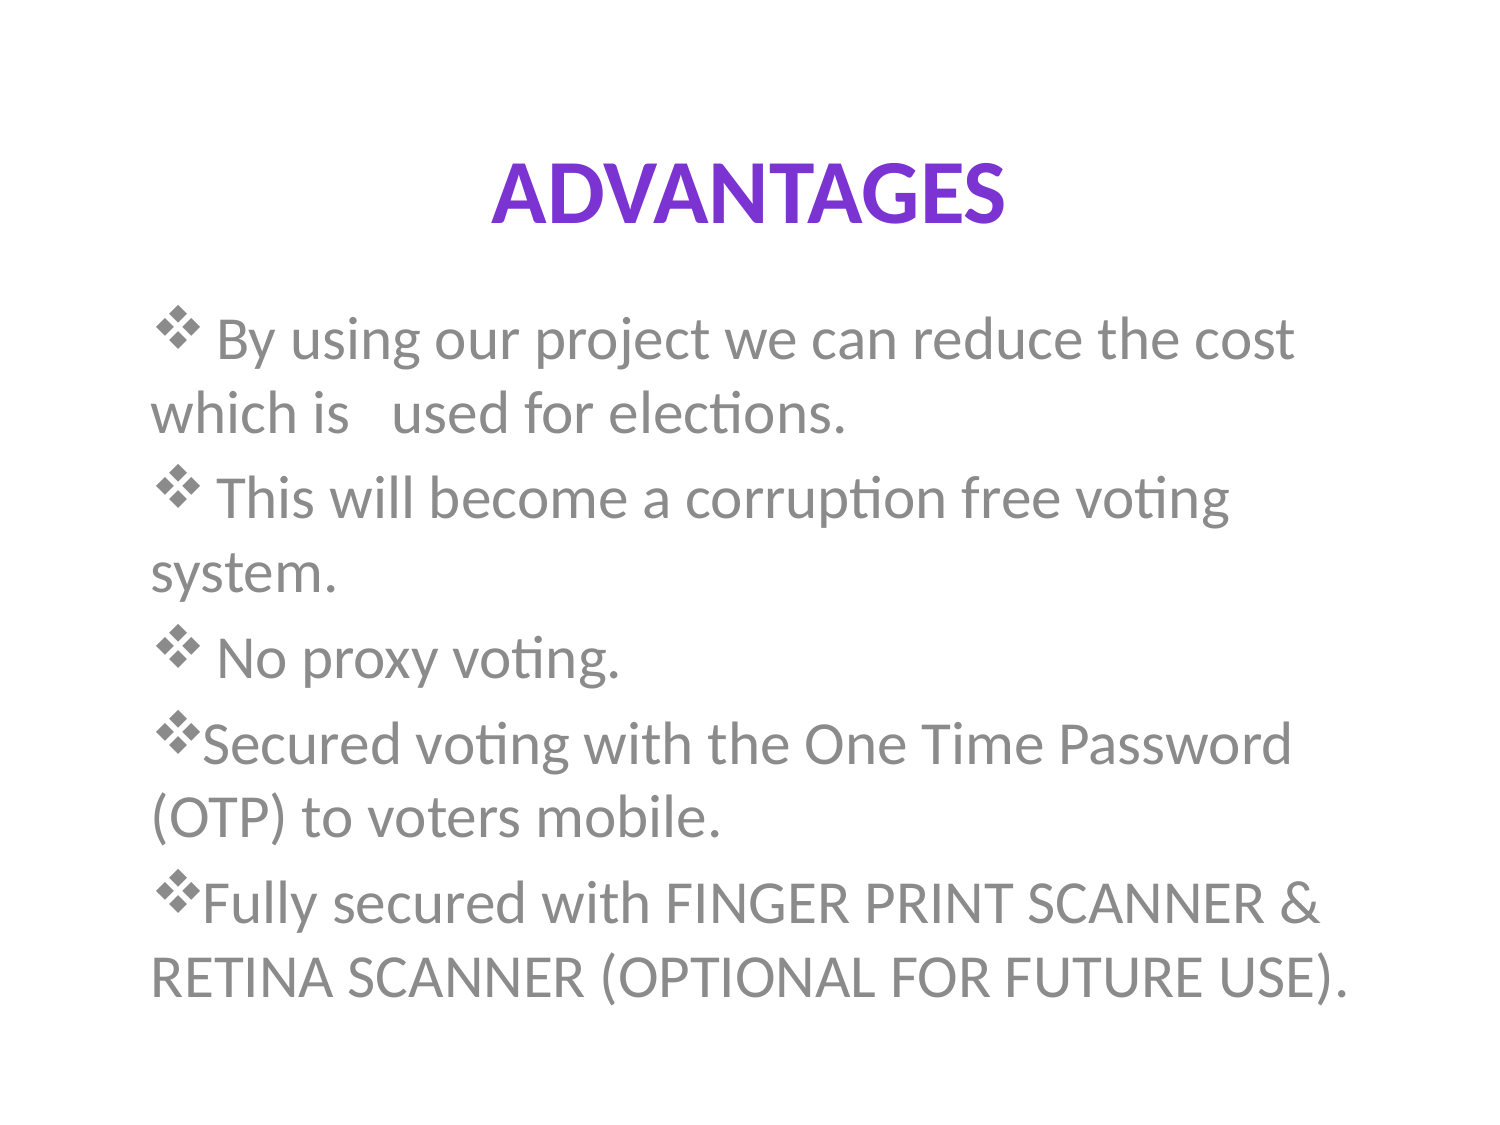

# Advantages
 By using our project we can reduce the cost which is   used for elections.
 This will become a corruption free voting system.
 No proxy voting.
Secured voting with the One Time Password (OTP) to voters mobile.
Fully secured with FINGER PRINT SCANNER & RETINA SCANNER (OPTIONAL FOR FUTURE USE).